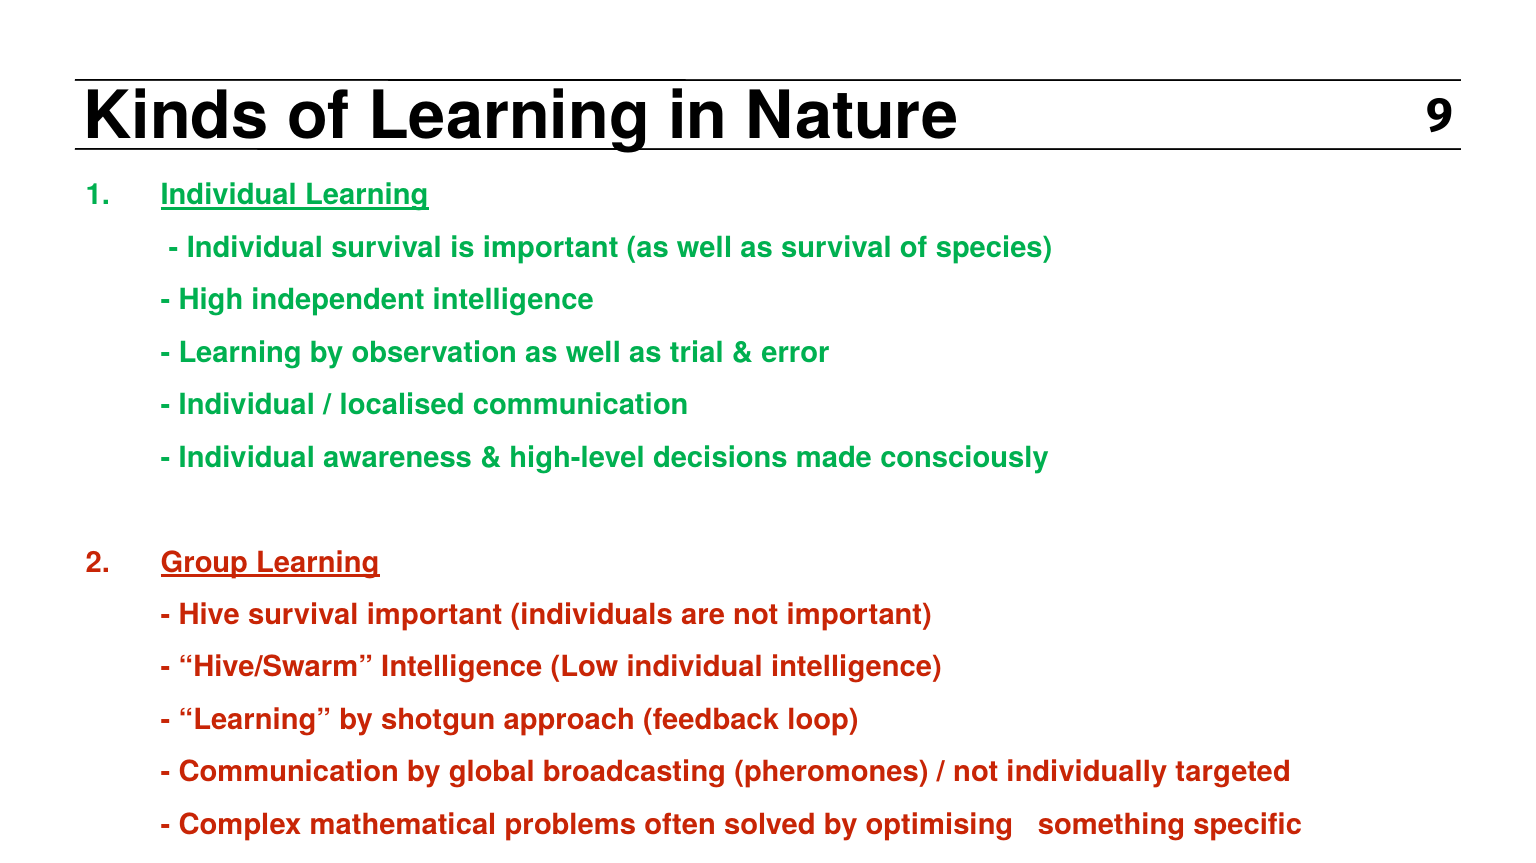

9
# Kinds of Learning in Nature

Individual Learning
 - Individual survival is important (as well as survival of species)
- High independent intelligence
- Learning by observation as well as trial & error
- Individual / localised communication
- Individual awareness & high-level decisions made consciously

Group Learning
- Hive survival important (individuals are not important)
- “Hive/Swarm” Intelligence (Low individual intelligence)
- “Learning” by shotgun approach (feedback loop)
- Communication by global broadcasting (pheromones) / not individually targeted
- Complex mathematical problems often solved by optimising   something specific